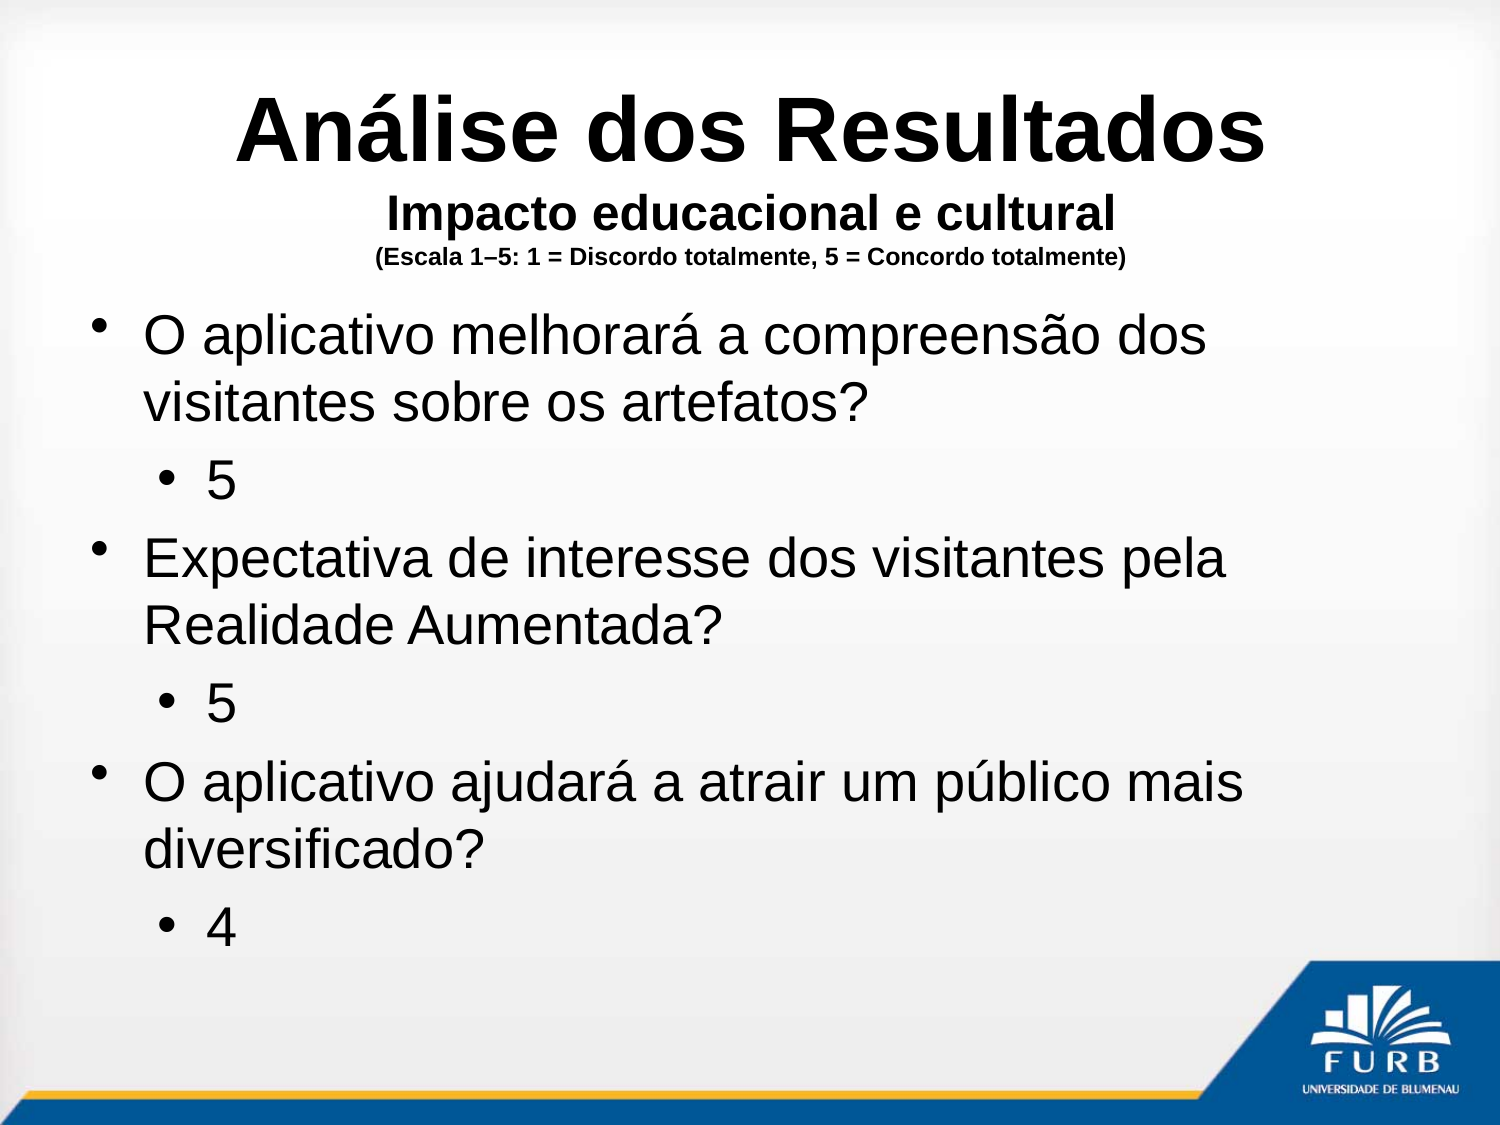

# Análise dos Resultados
Impacto educacional e cultural
(Escala 1–5: 1 = Discordo totalmente, 5 = Concordo totalmente)
O aplicativo melhorará a compreensão dos visitantes sobre os artefatos?
5
Expectativa de interesse dos visitantes pela Realidade Aumentada?
5
O aplicativo ajudará a atrair um público mais diversificado?
4